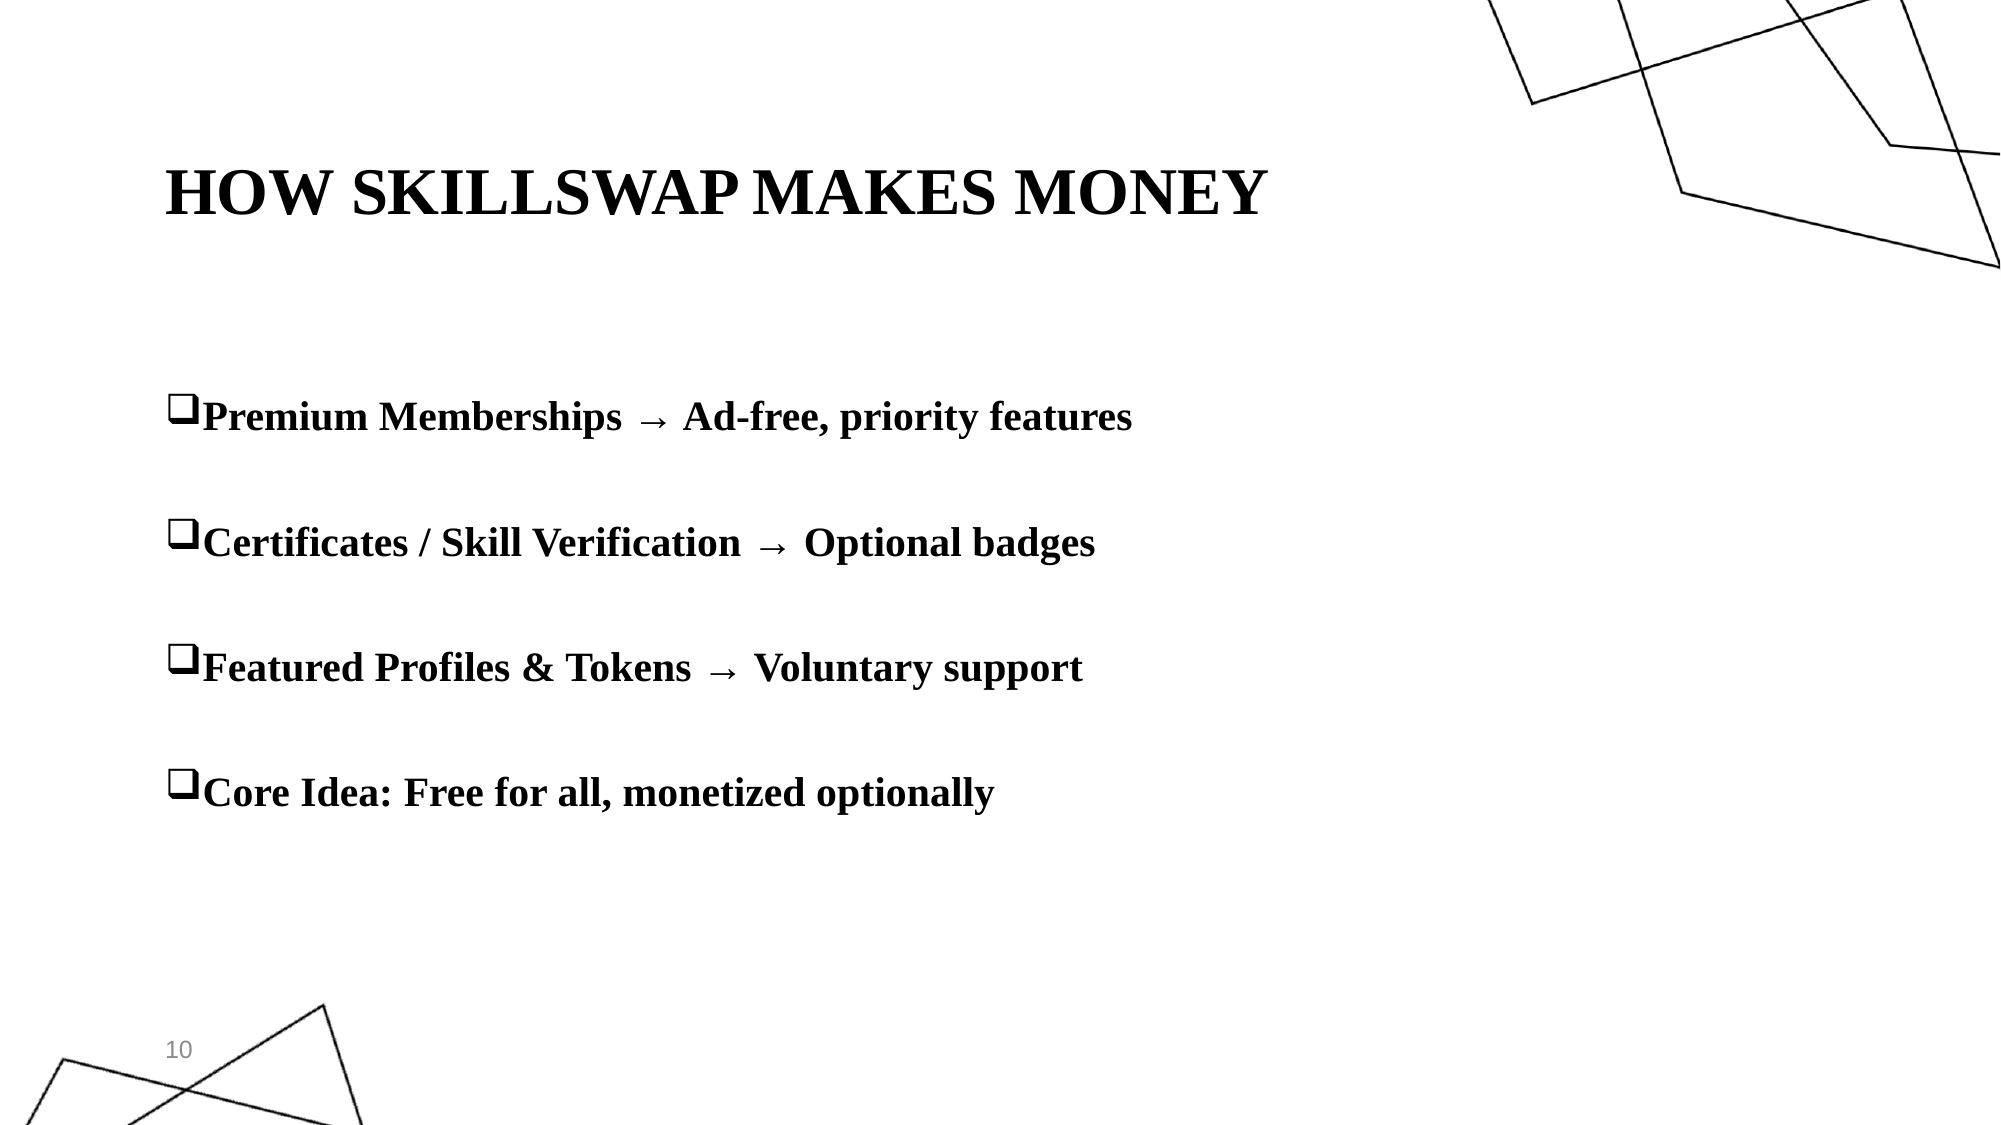

# How SkillSwap Makes Money
Premium Memberships → Ad-free, priority features
Certificates / Skill Verification → Optional badges
Featured Profiles & Tokens → Voluntary support
Core Idea: Free for all, monetized optionally

10